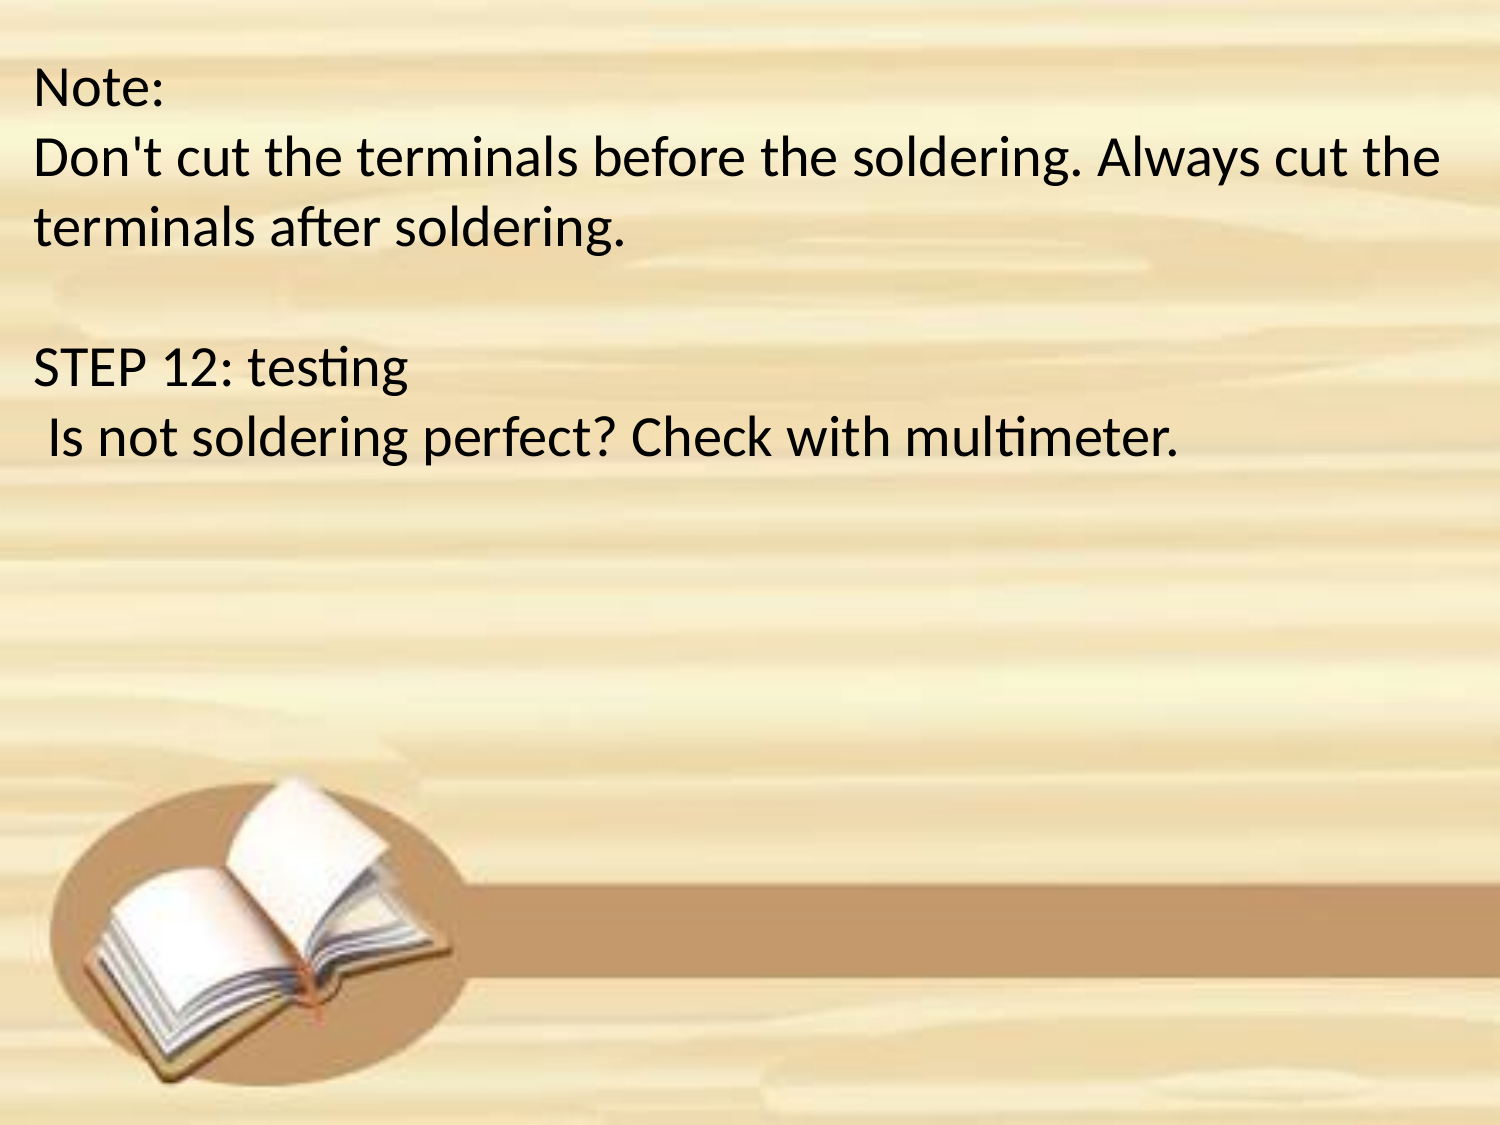

Note:
Don't cut the terminals before the soldering. Always cut the terminals after soldering.

STEP 12: testing
 Is not soldering perfect? Check with multimeter.